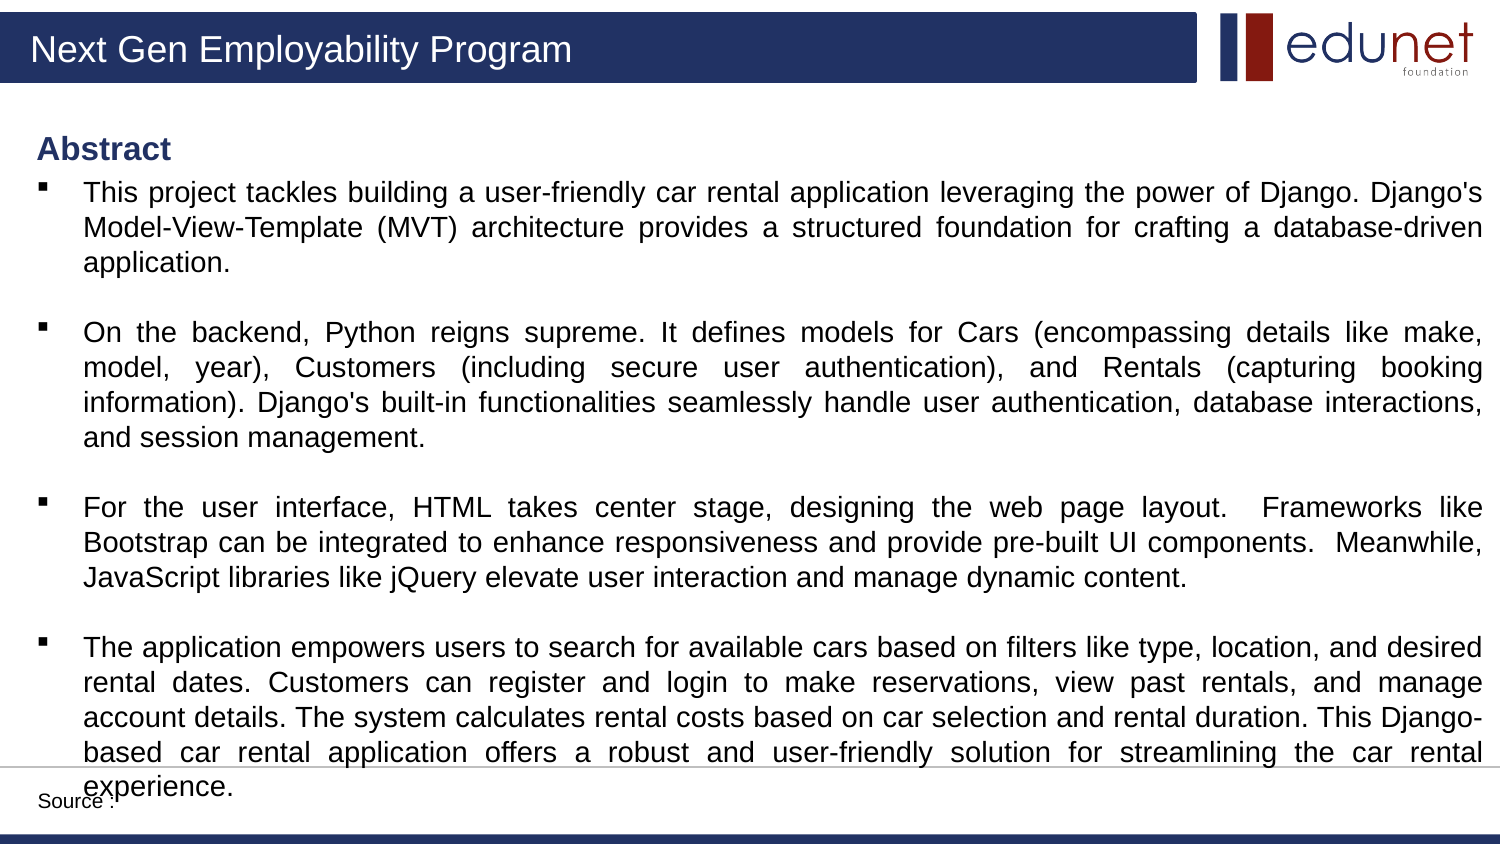

This project tackles building a user-friendly car rental application leveraging the power of Django. Django's Model-View-Template (MVT) architecture provides a structured foundation for crafting a database-driven application.

On the backend, Python reigns supreme. It defines models for Cars (encompassing details like make, model, year), Customers (including secure user authentication), and Rentals (capturing booking information). Django's built-in functionalities seamlessly handle user authentication, database interactions, and session management.

For the user interface, HTML takes center stage, designing the web page layout.  Frameworks like Bootstrap can be integrated to enhance responsiveness and provide pre-built UI components.  Meanwhile, JavaScript libraries like jQuery elevate user interaction and manage dynamic content.

The application empowers users to search for available cars based on filters like type, location, and desired rental dates. Customers can register and login to make reservations, view past rentals, and manage account details. The system calculates rental costs based on car selection and rental duration. This Django-based car rental application offers a robust and user-friendly solution for streamlining the car rental experience.
Abstract
Source :